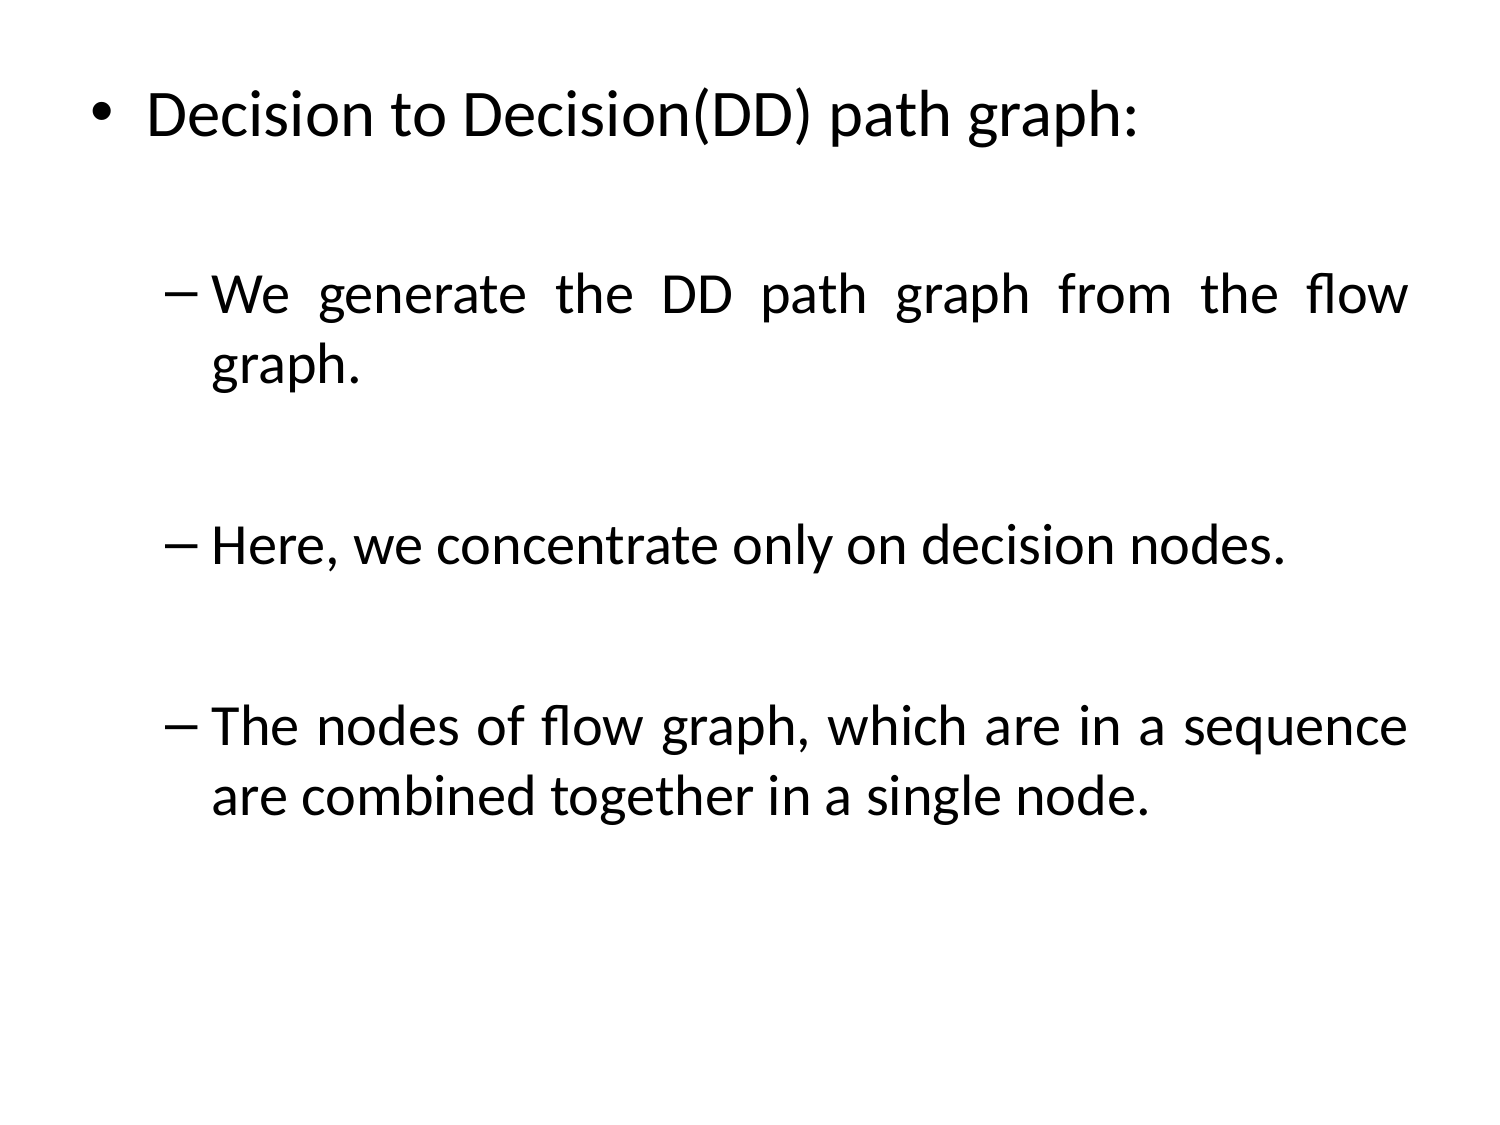

Decision to Decision(DD) path graph:

We generate the DD path graph from the flow graph.

Here, we concentrate only on decision nodes.

The nodes of flow graph, which are in a sequence are combined together in a single node.